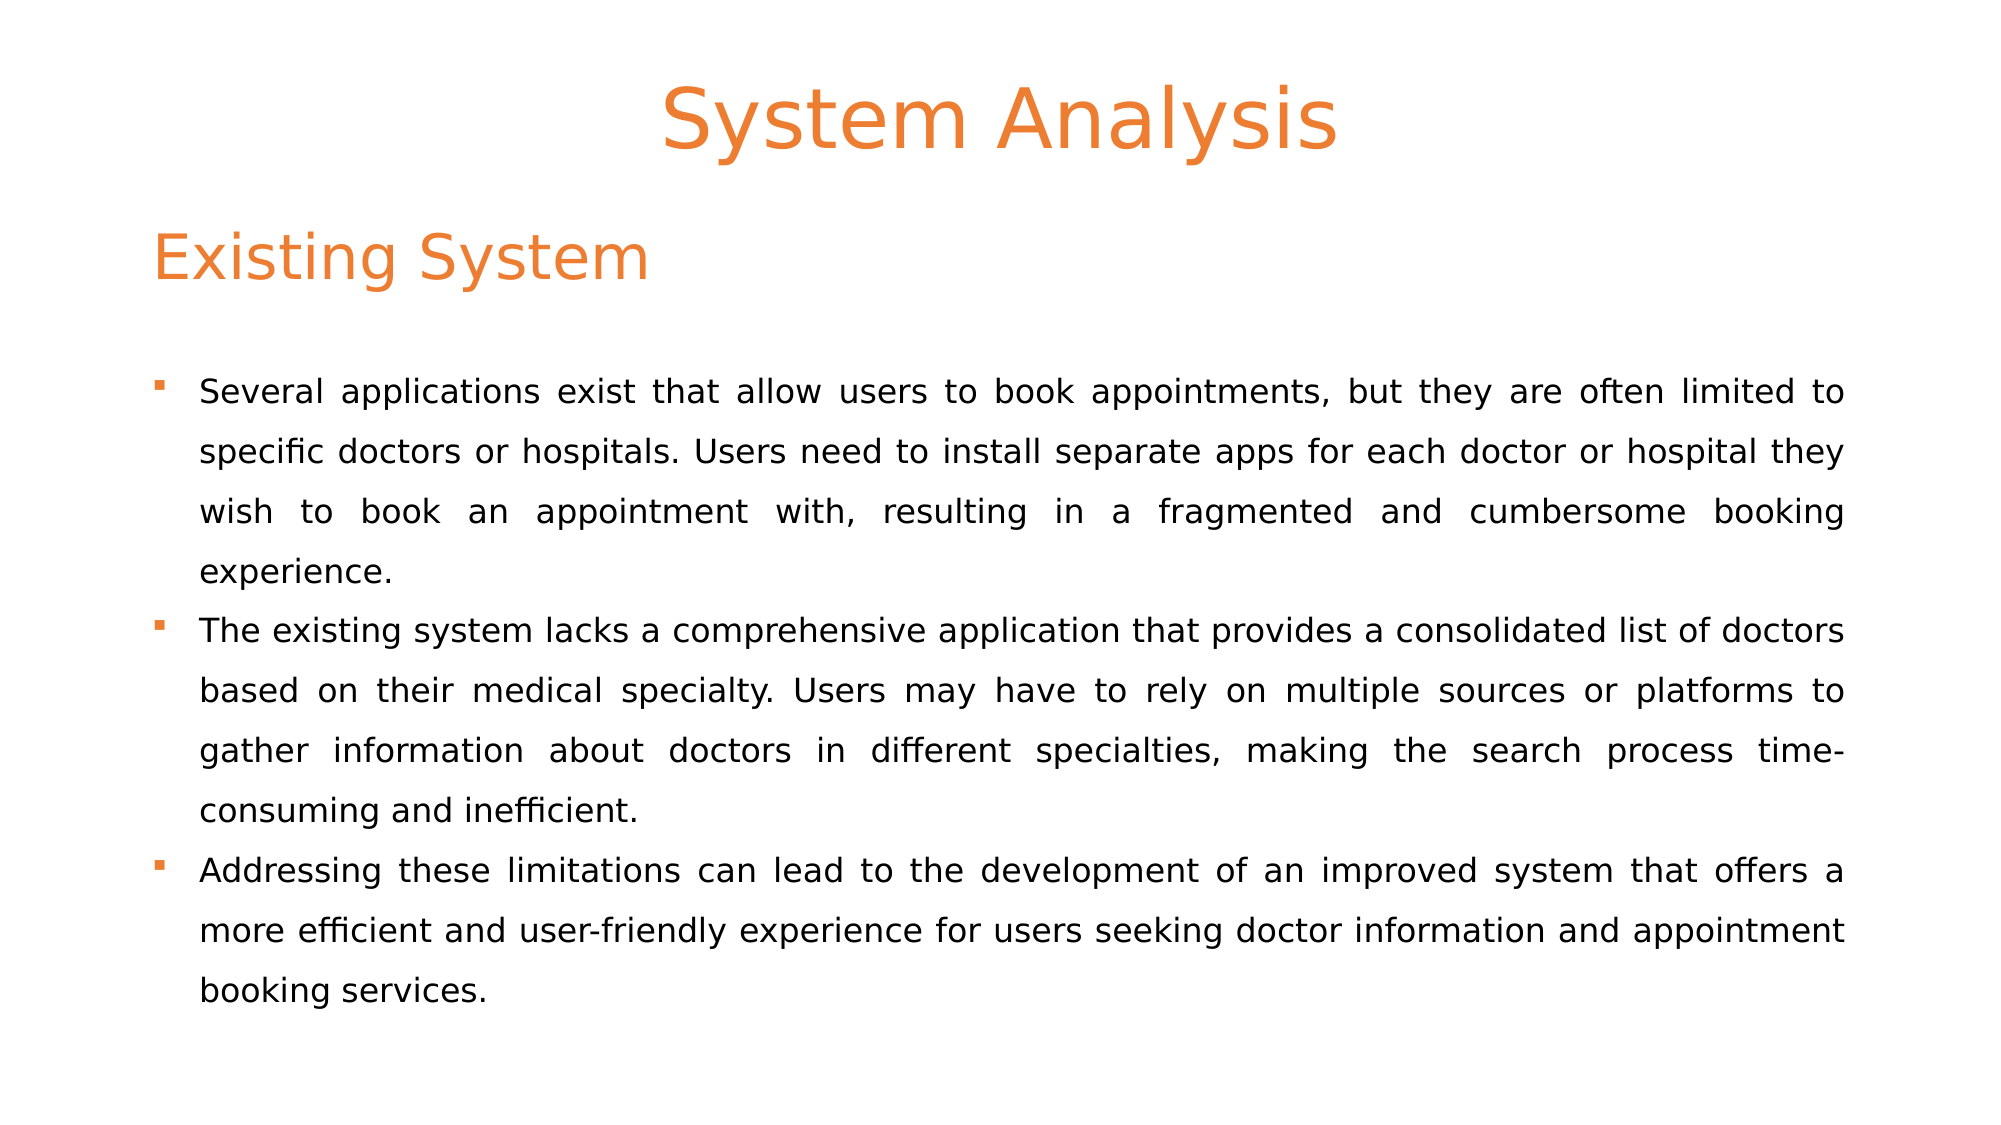

# System Analysis
Existing System
Several applications exist that allow users to book appointments, but they are often limited to specific doctors or hospitals. Users need to install separate apps for each doctor or hospital they wish to book an appointment with, resulting in a fragmented and cumbersome booking experience.
The existing system lacks a comprehensive application that provides a consolidated list of doctors based on their medical specialty. Users may have to rely on multiple sources or platforms to gather information about doctors in different specialties, making the search process time-consuming and inefficient.
Addressing these limitations can lead to the development of an improved system that offers a more efficient and user-friendly experience for users seeking doctor information and appointment booking services.